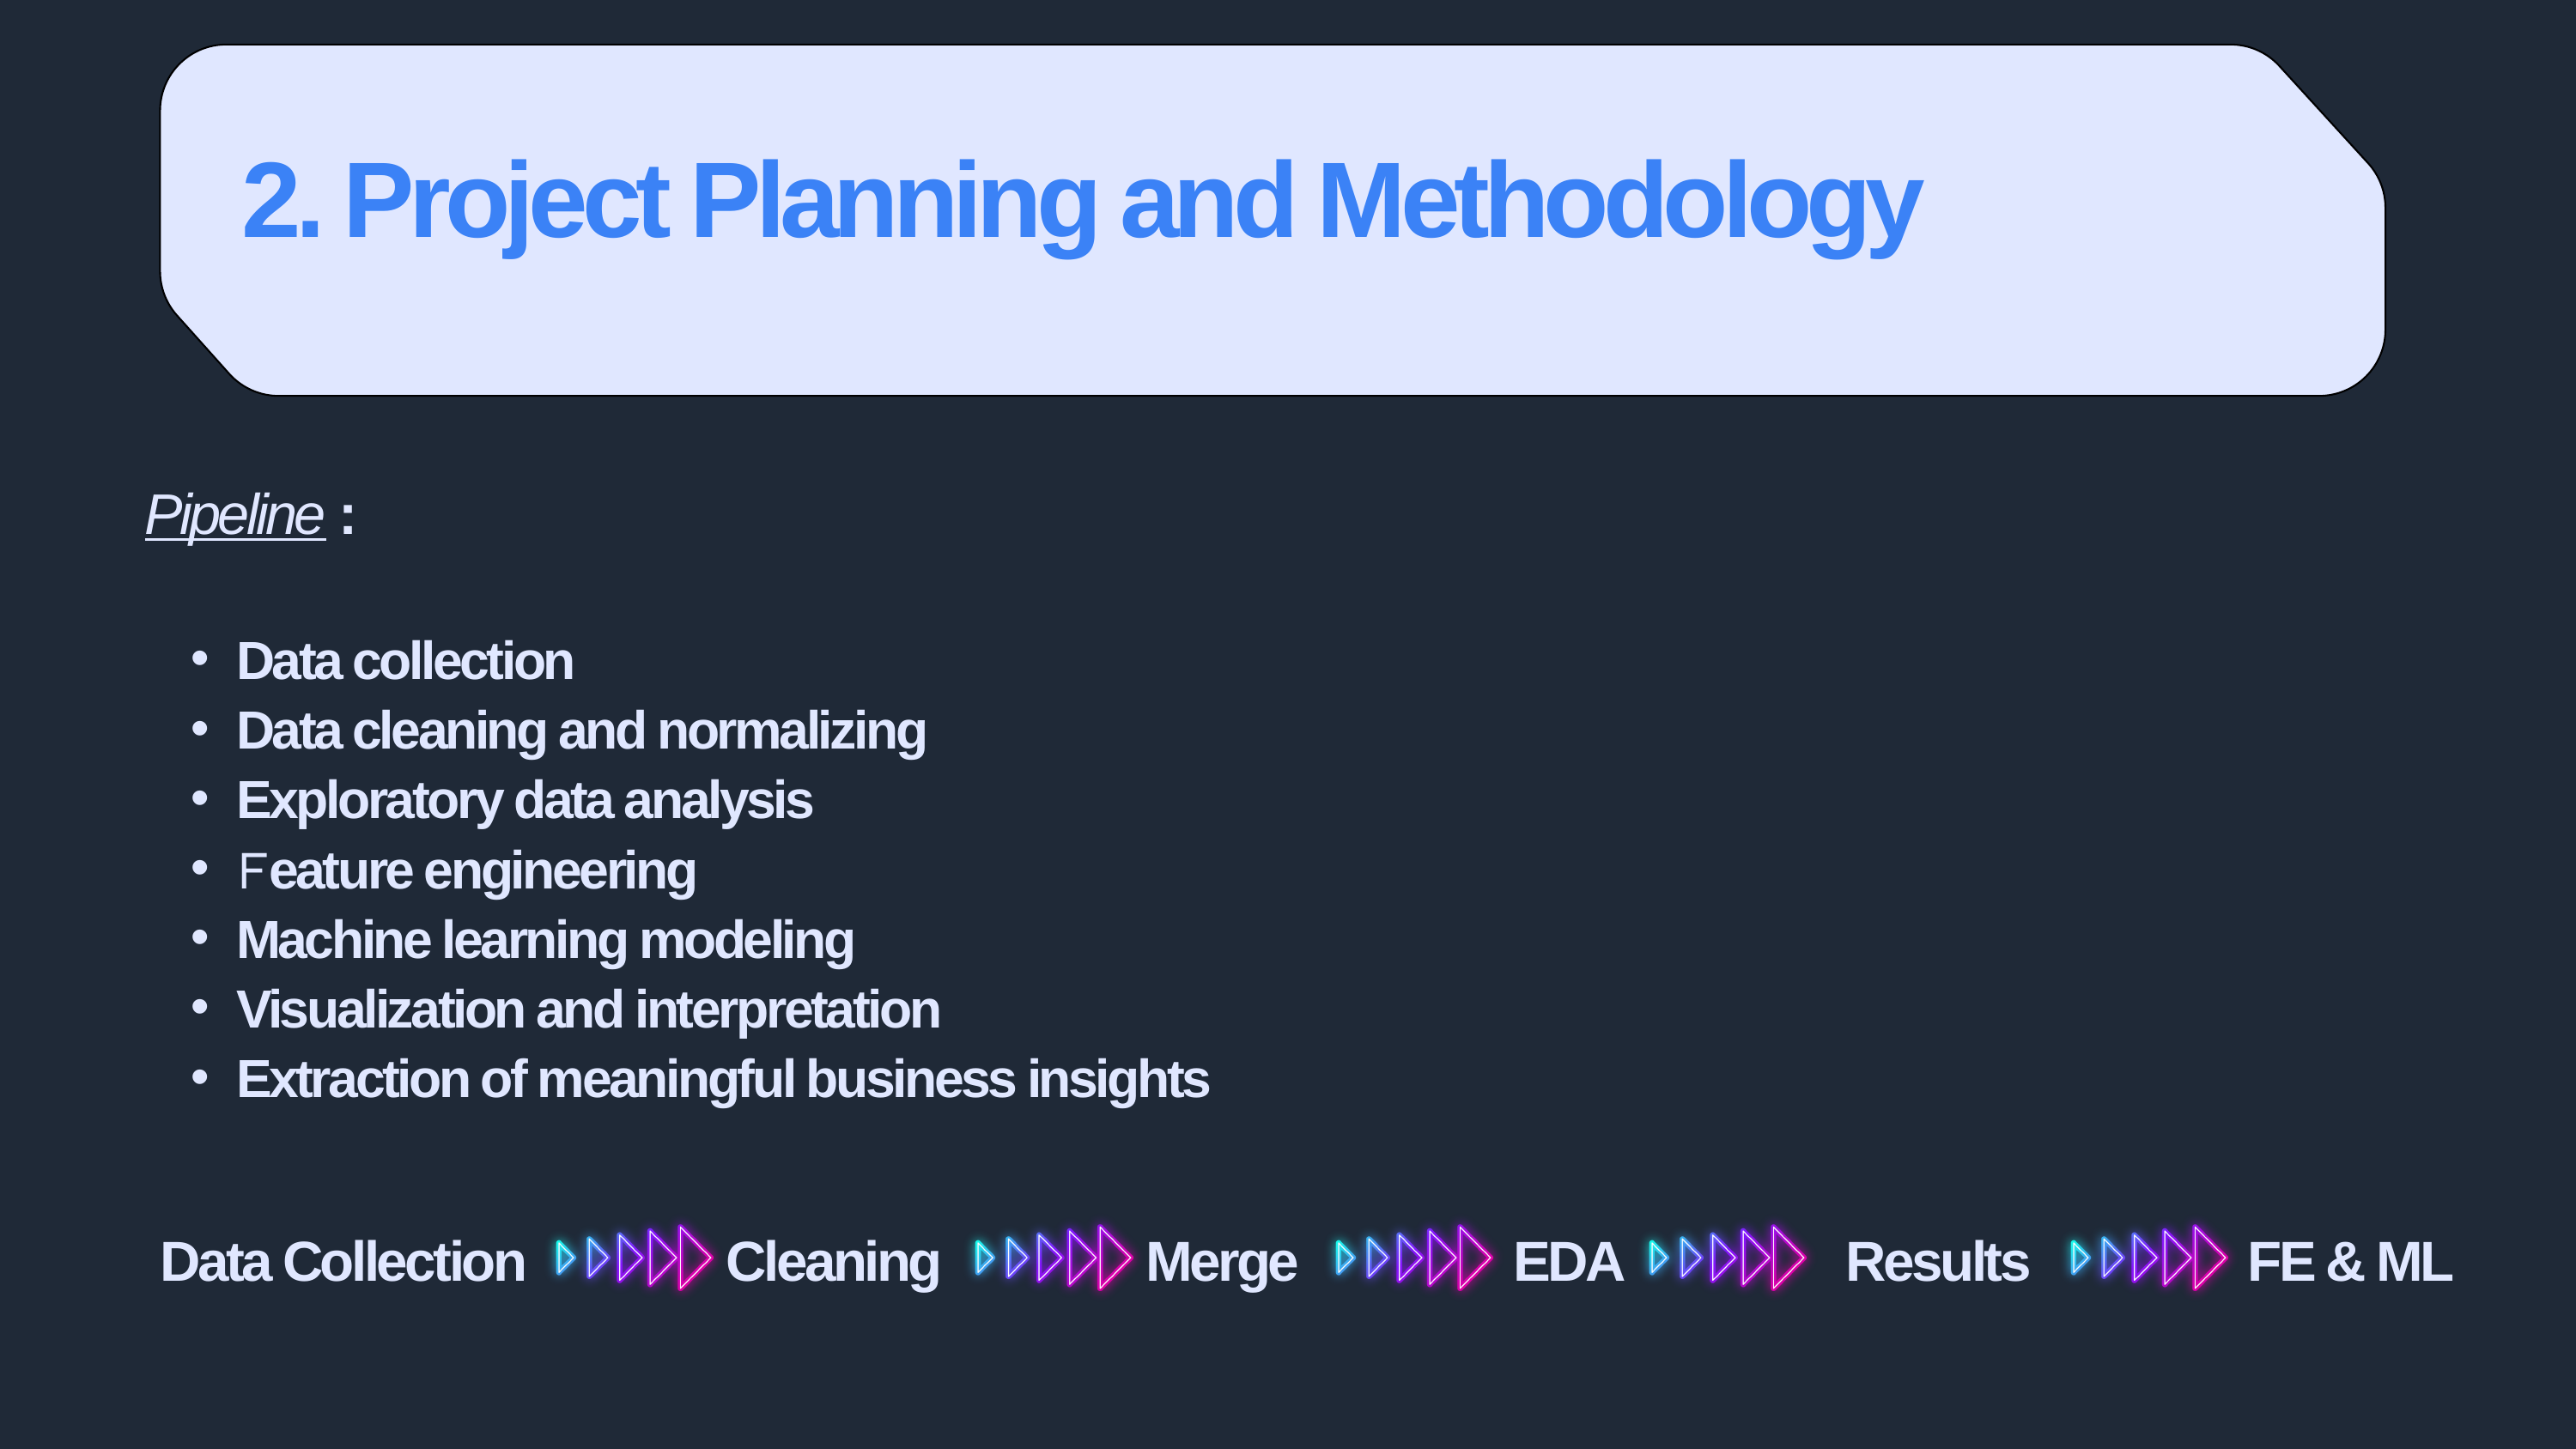

2. Project Planning and Methodology
Pipeline :

Data collection
Data cleaning and normalizing
Exploratory data analysis
Feature engineering
Machine learning modeling
Visualization and interpretation
Extraction of meaningful business insights

Data Collection
Cleaning
Merge
EDA
FE & ML
Results